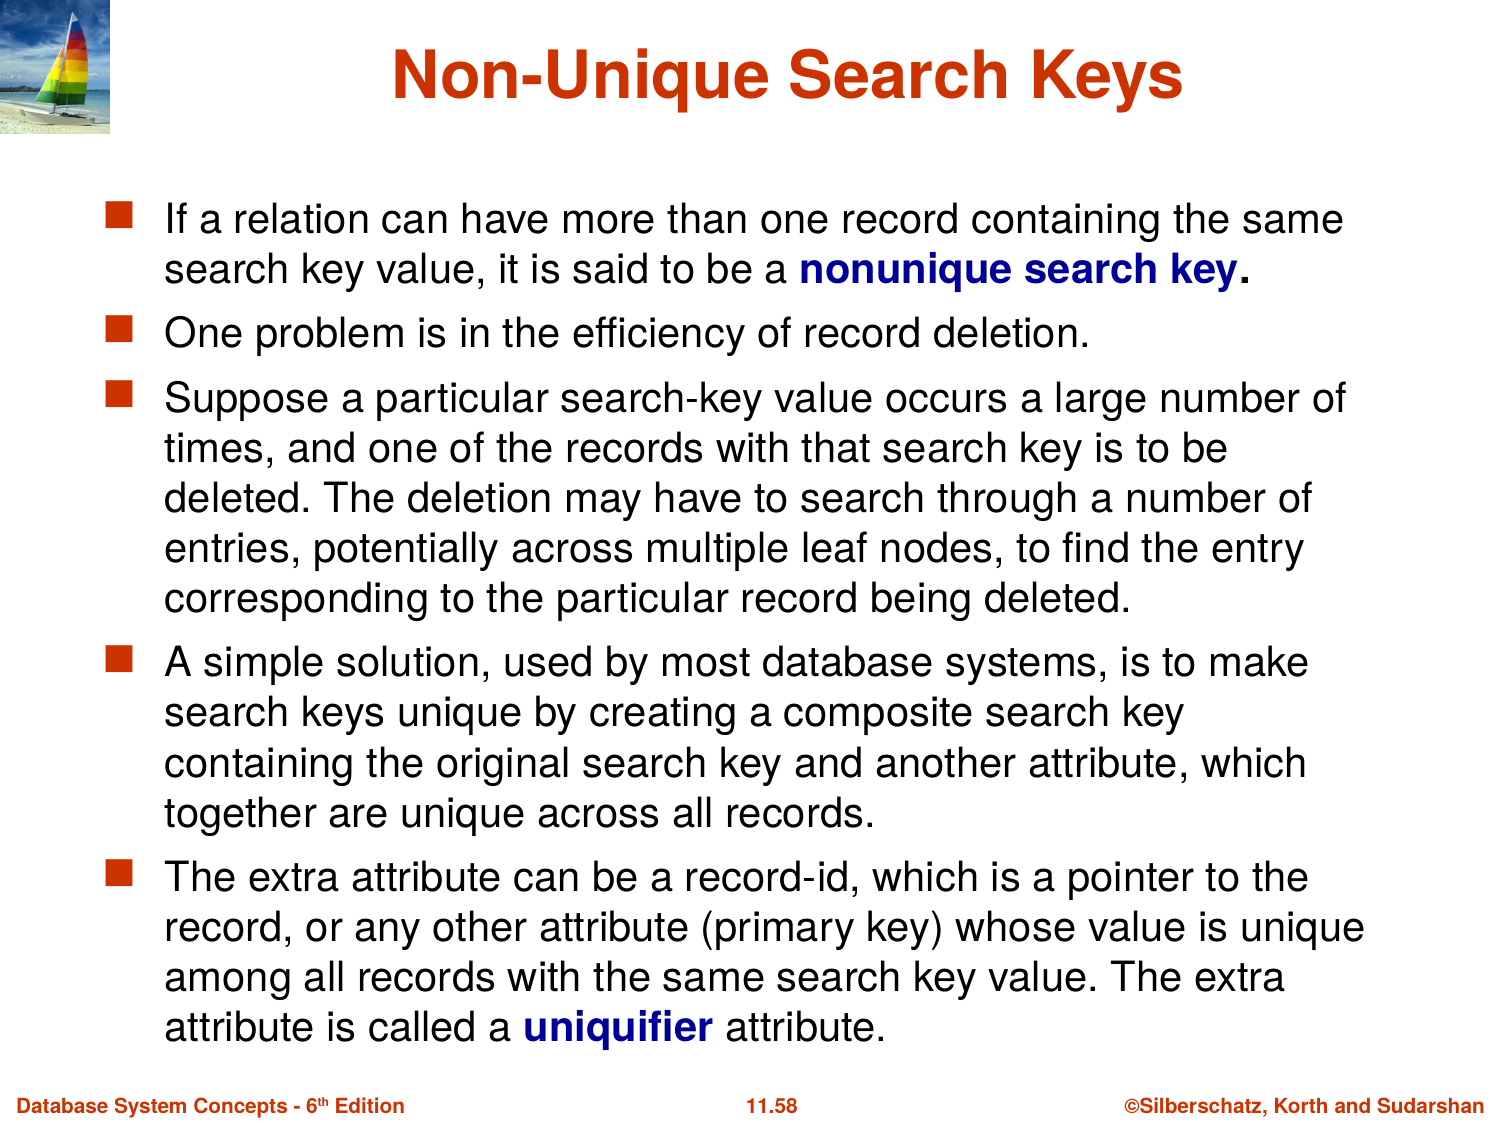

Non-Unique Search Keys
If a relation can have more than one record containing the same search key value, it is said to be a nonunique search key.
One problem is in the efficiency of record deletion.
Suppose a particular search-key value occurs a large number of times, and one of the records with that search key is to be deleted. The deletion may have to search through a number of entries, potentially across multiple leaf nodes, to find the entry corresponding to the particular record being deleted.
A simple solution, used by most database systems, is to make search keys unique by creating a composite search key containing the original search key and another attribute, which together are unique across all records.
The extra attribute can be a record-id, which is a pointer to the record, or any other attribute (primary key) whose value is unique among all records with the same search key value. The extra attribute is called a uniquifier attribute.